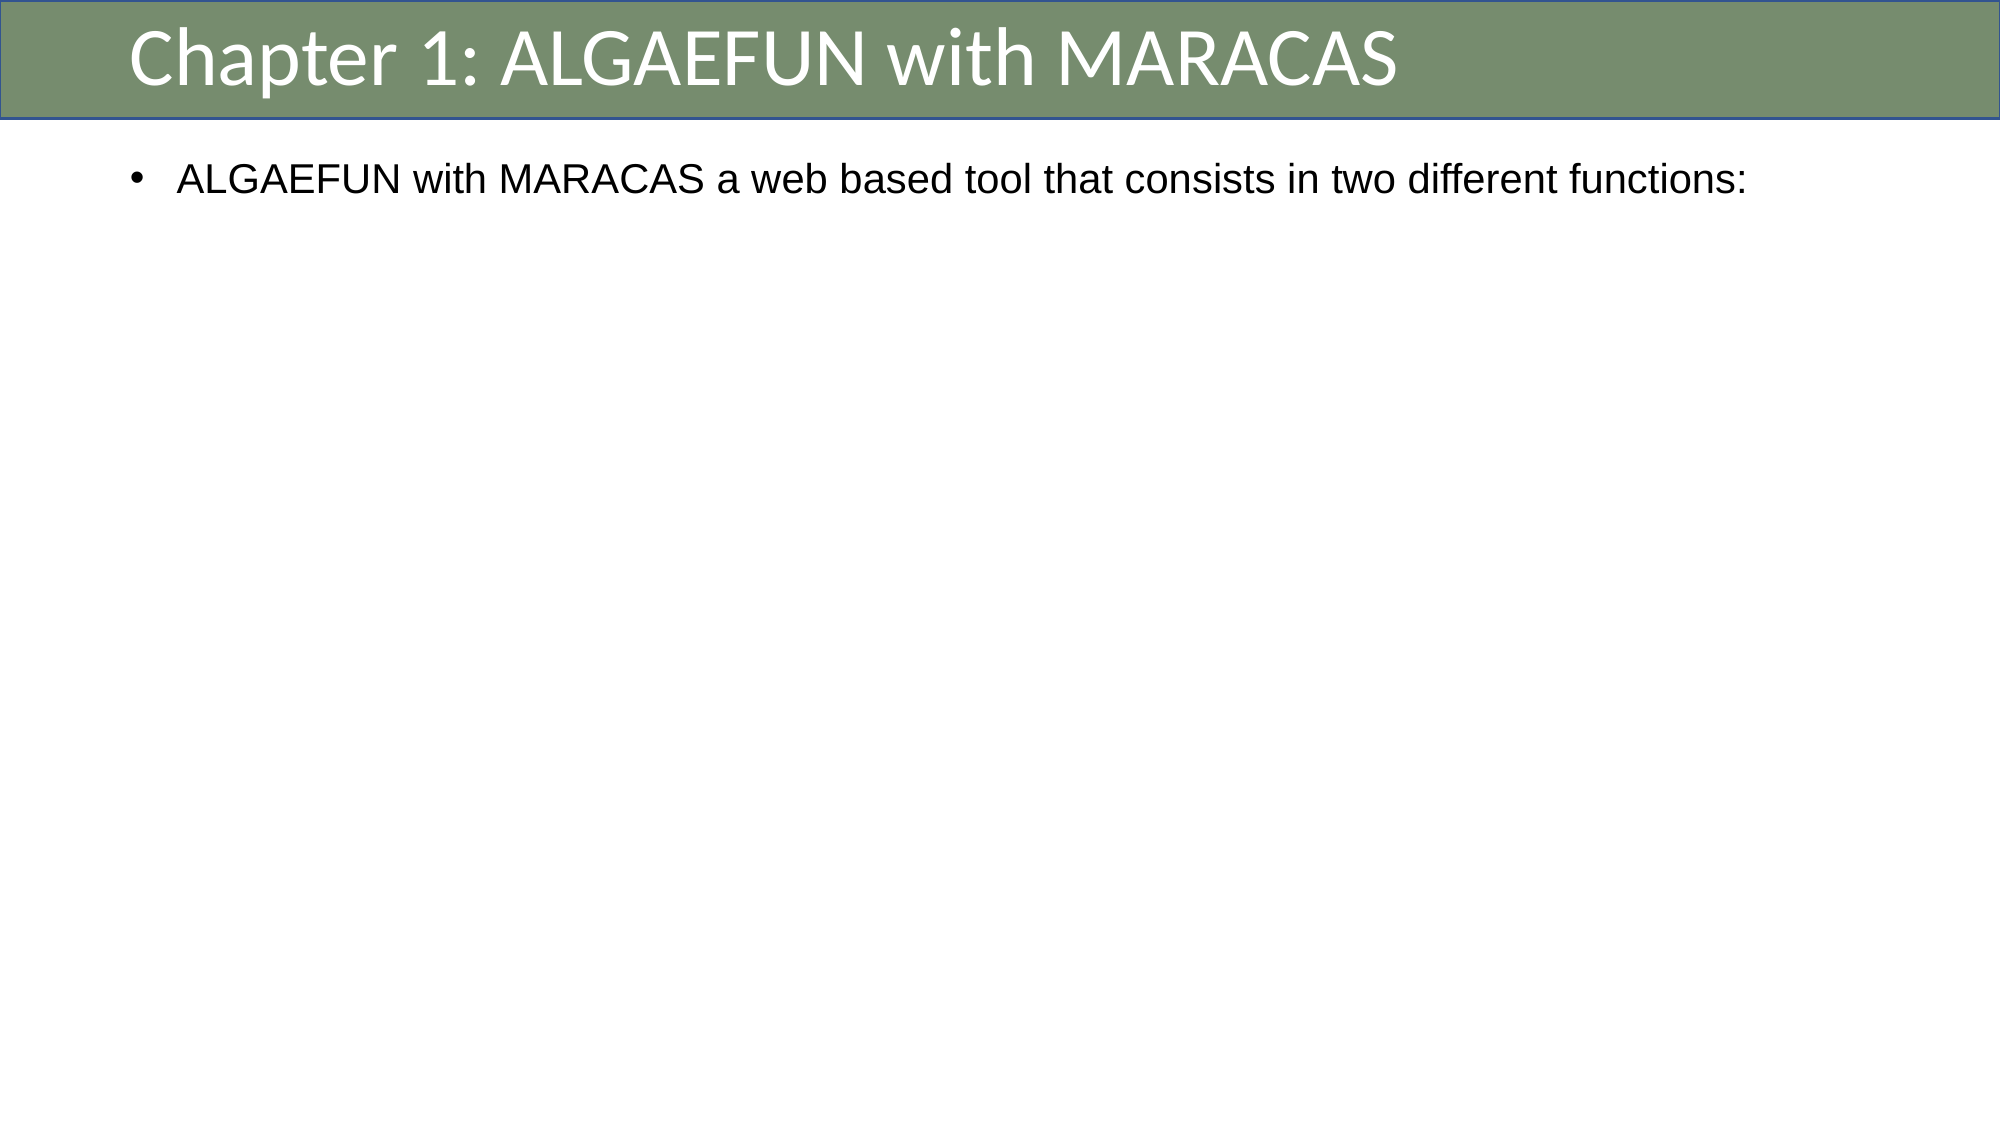

Chapter 1: ALGAEFUN with MARACAS

ALGAEFUN with MARACAS a web based tool that consists in two different functions: